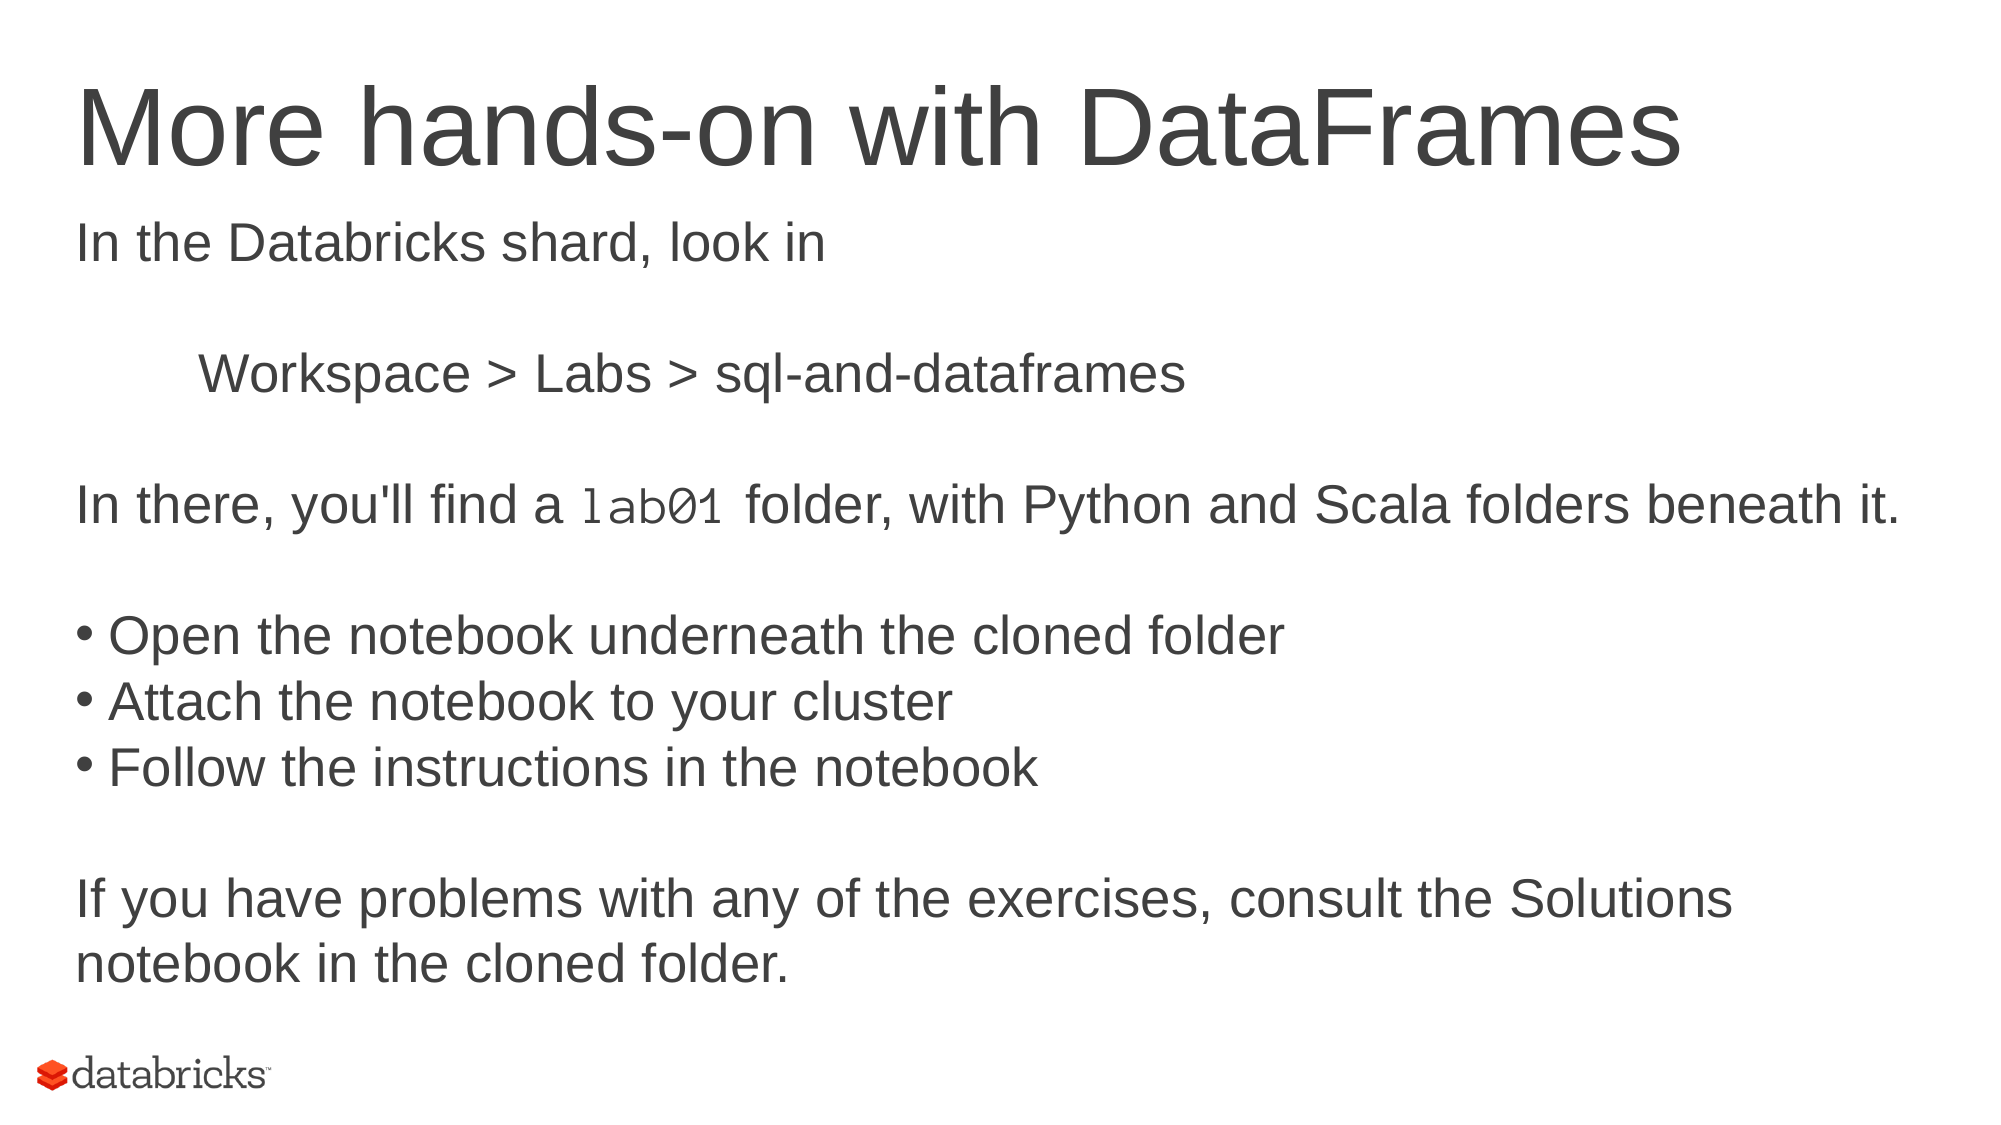

# More hands-on with DataFrames
In the Databricks shard, look in

	Workspace > Labs > sql-and-dataframes

In there, you'll find a lab01 folder, with Python and Scala folders beneath it.

Open the notebook underneath the cloned folder
Attach the notebook to your cluster
Follow the instructions in the notebook

If you have problems with any of the exercises, consult the Solutions notebook in the cloned folder.